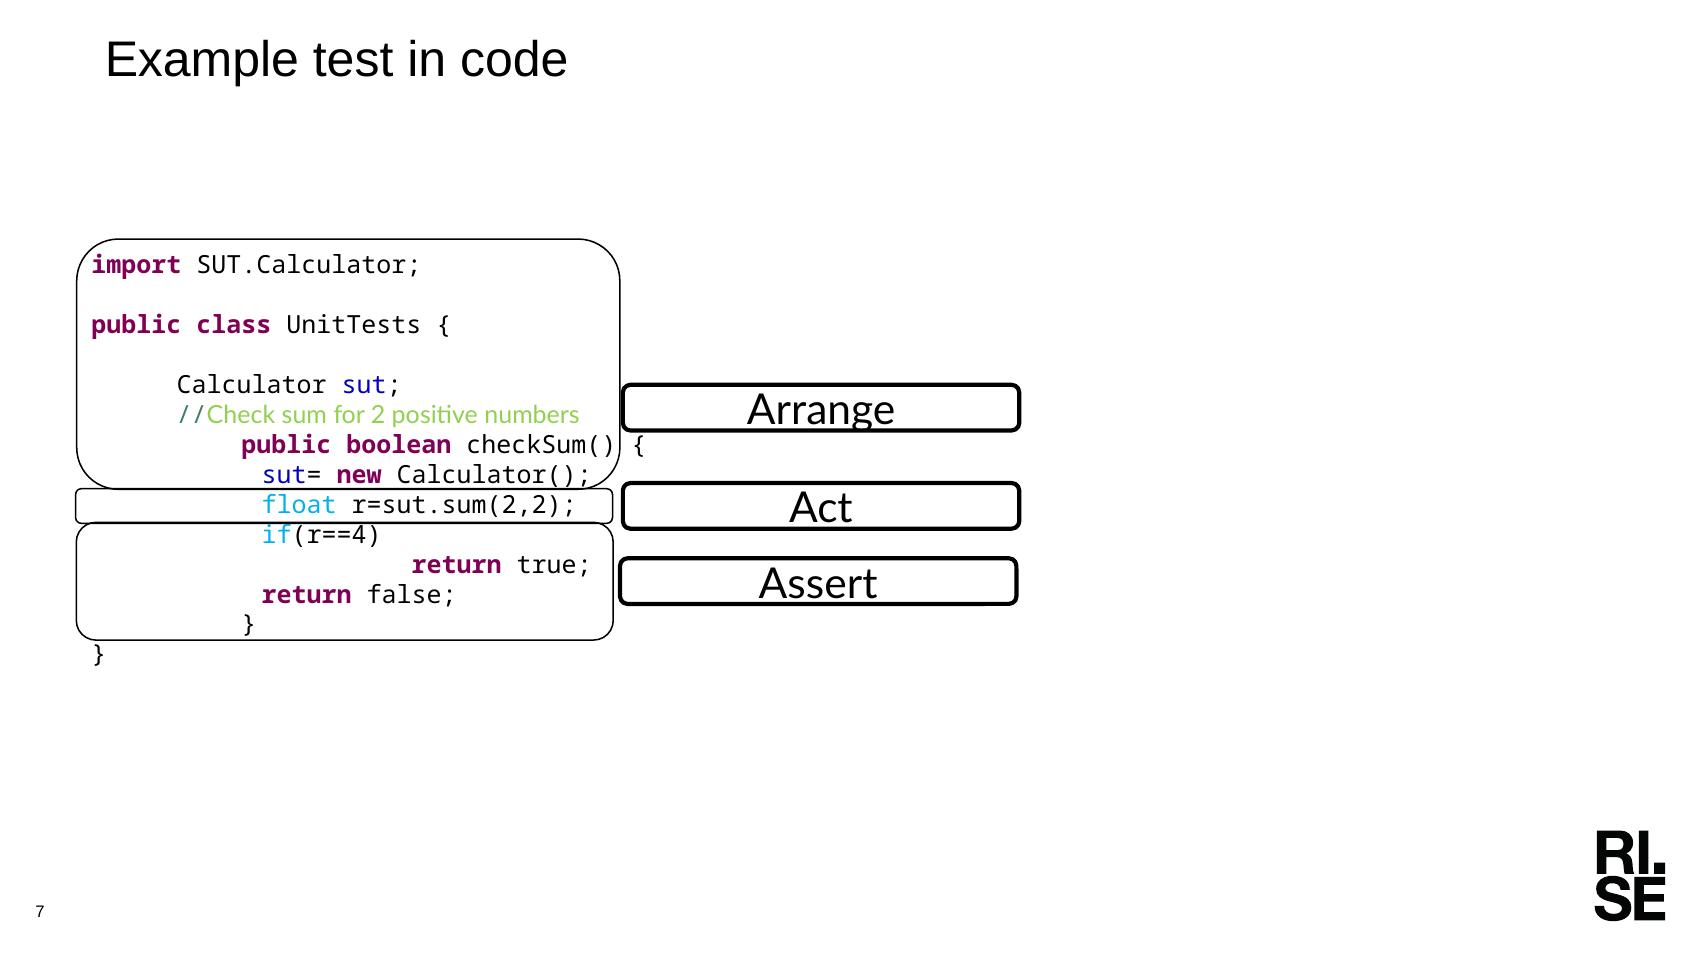

# Example test in code

import SUT.Calculator;

public class UnitTests {
Calculator sut;
//Check sum for 2 positive numbers
	public boolean checkSum() {
sut= new Calculator();
float r=sut.sum(2,2);
if(r==4)
	return true;
return false;
	}
}

Arrange
Act

Assert
7